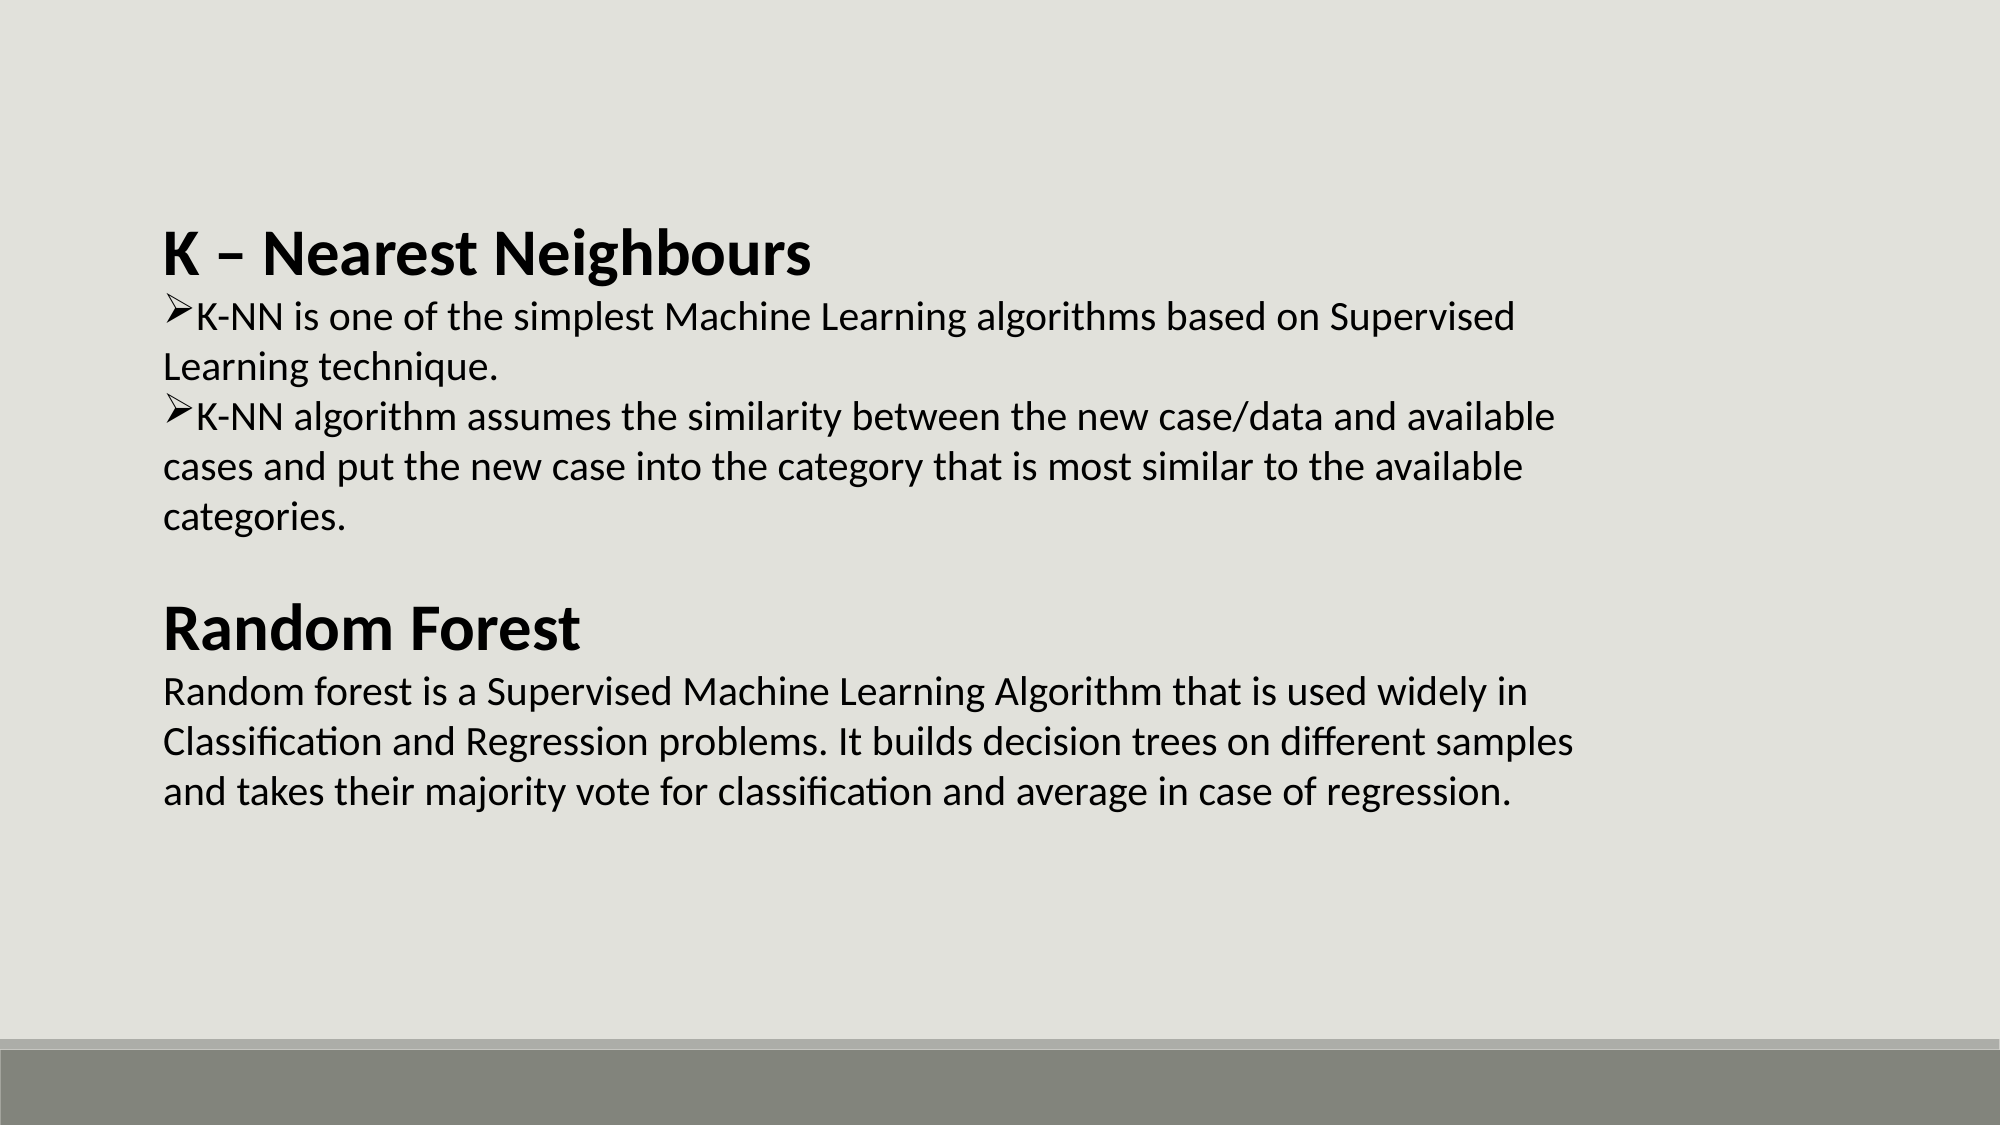

K – Nearest Neighbours
K-NN is one of the simplest Machine Learning algorithms based on Supervised Learning technique.
K-NN algorithm assumes the similarity between the new case/data and available cases and put the new case into the category that is most similar to the available categories.

Random Forest
Random forest is a Supervised Machine Learning Algorithm that is used widely in Classification and Regression problems. It builds decision trees on different samples and takes their majority vote for classification and average in case of regression.